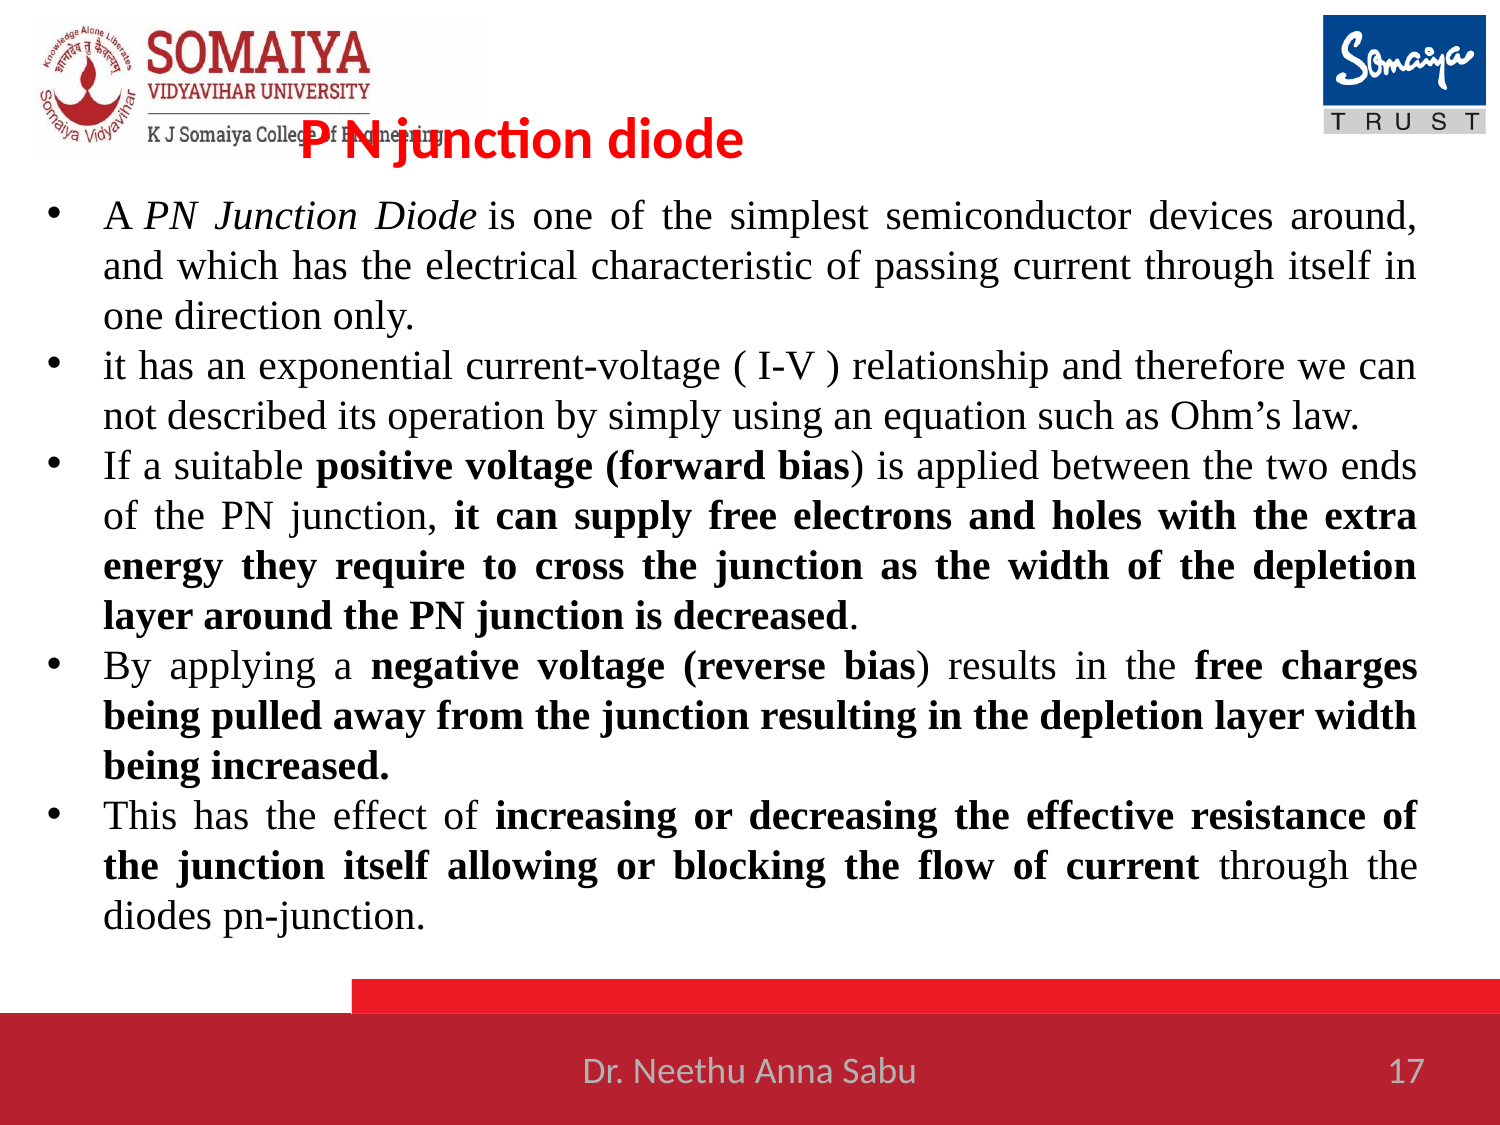

# P N junction diode
A PN Junction Diode is one of the simplest semiconductor devices around, and which has the electrical characteristic of passing current through itself in one direction only.
it has an exponential current-voltage ( I-V ) relationship and therefore we can not described its operation by simply using an equation such as Ohm’s law.
If a suitable positive voltage (forward bias) is applied between the two ends of the PN junction, it can supply free electrons and holes with the extra energy they require to cross the junction as the width of the depletion layer around the PN junction is decreased.
By applying a negative voltage (reverse bias) results in the free charges being pulled away from the junction resulting in the depletion layer width being increased.
This has the effect of increasing or decreasing the effective resistance of the junction itself allowing or blocking the flow of current through the diodes pn-junction.
Dr. Neethu Anna Sabu
17